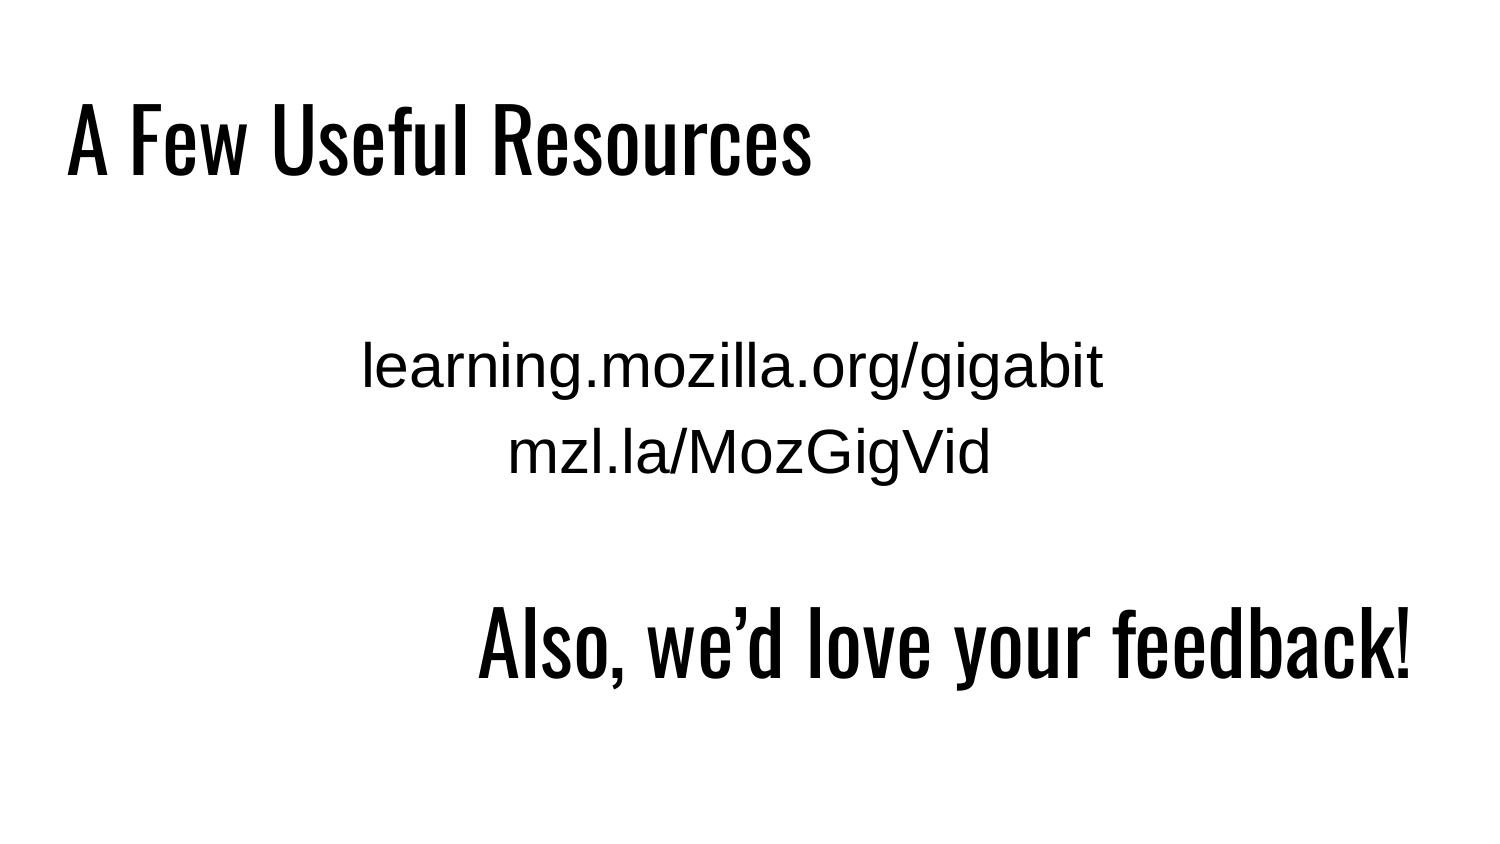

# A Few Useful Resources

learning.mozilla.org/gigabit
mzl.la/MozGigVid

Also, we’d love your feedback!